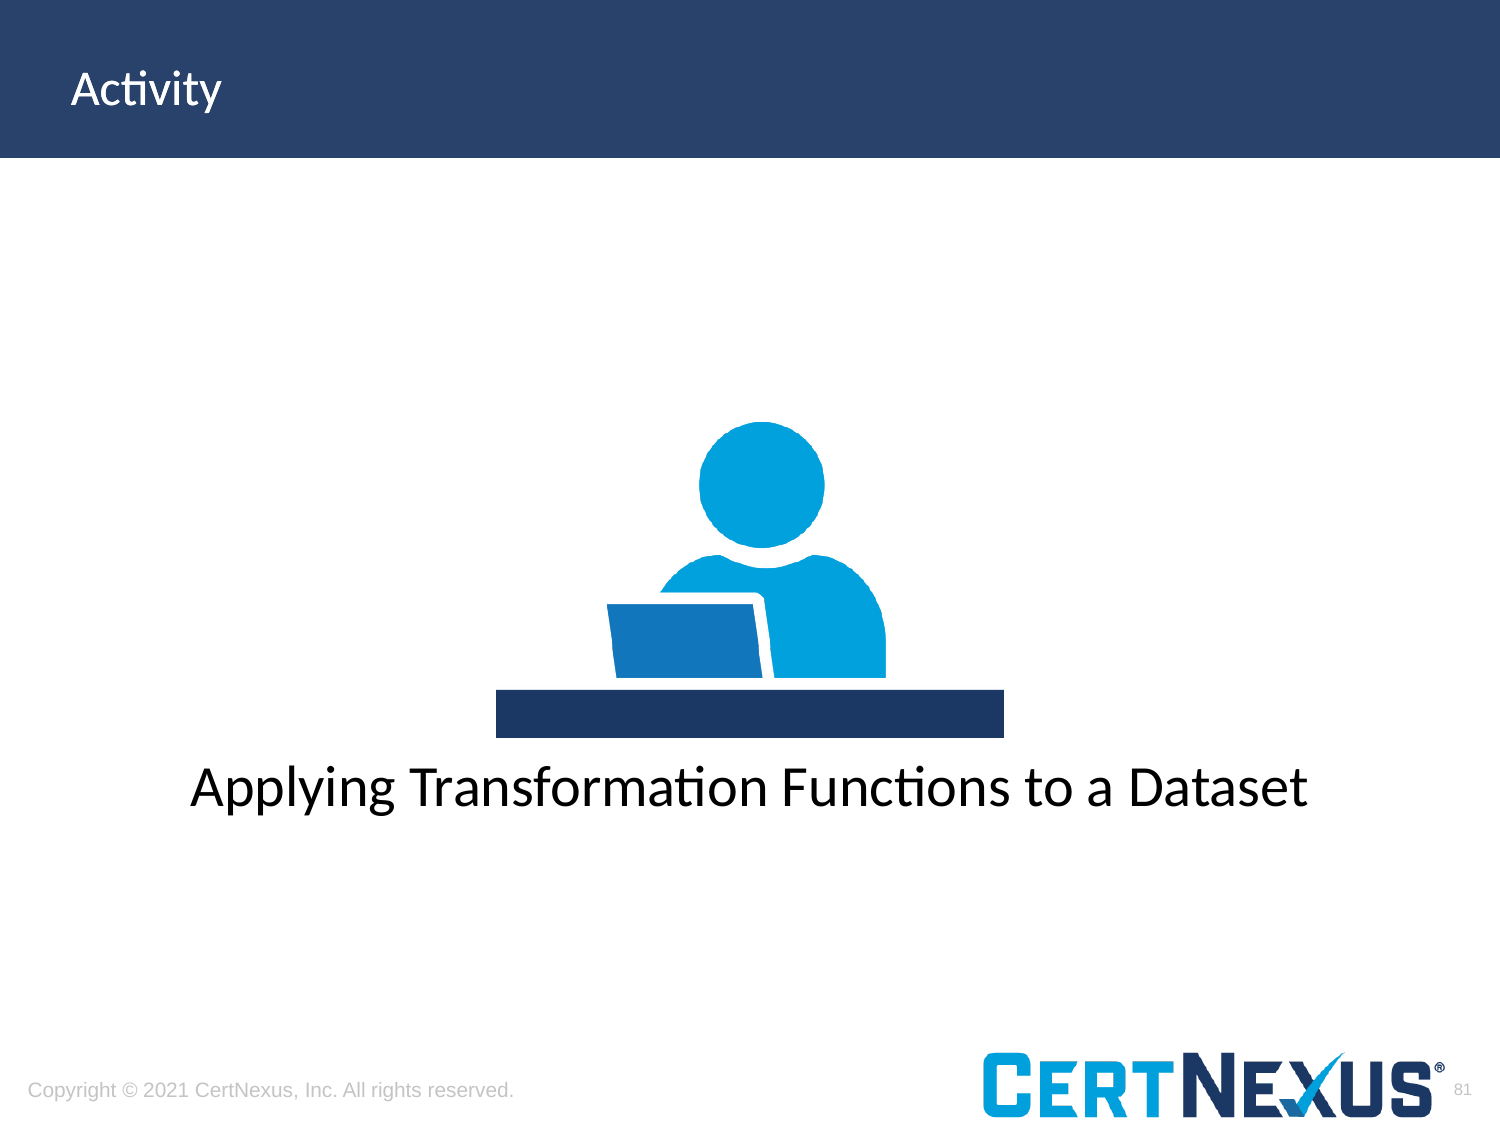

Applying Transformation Functions to a Dataset
81